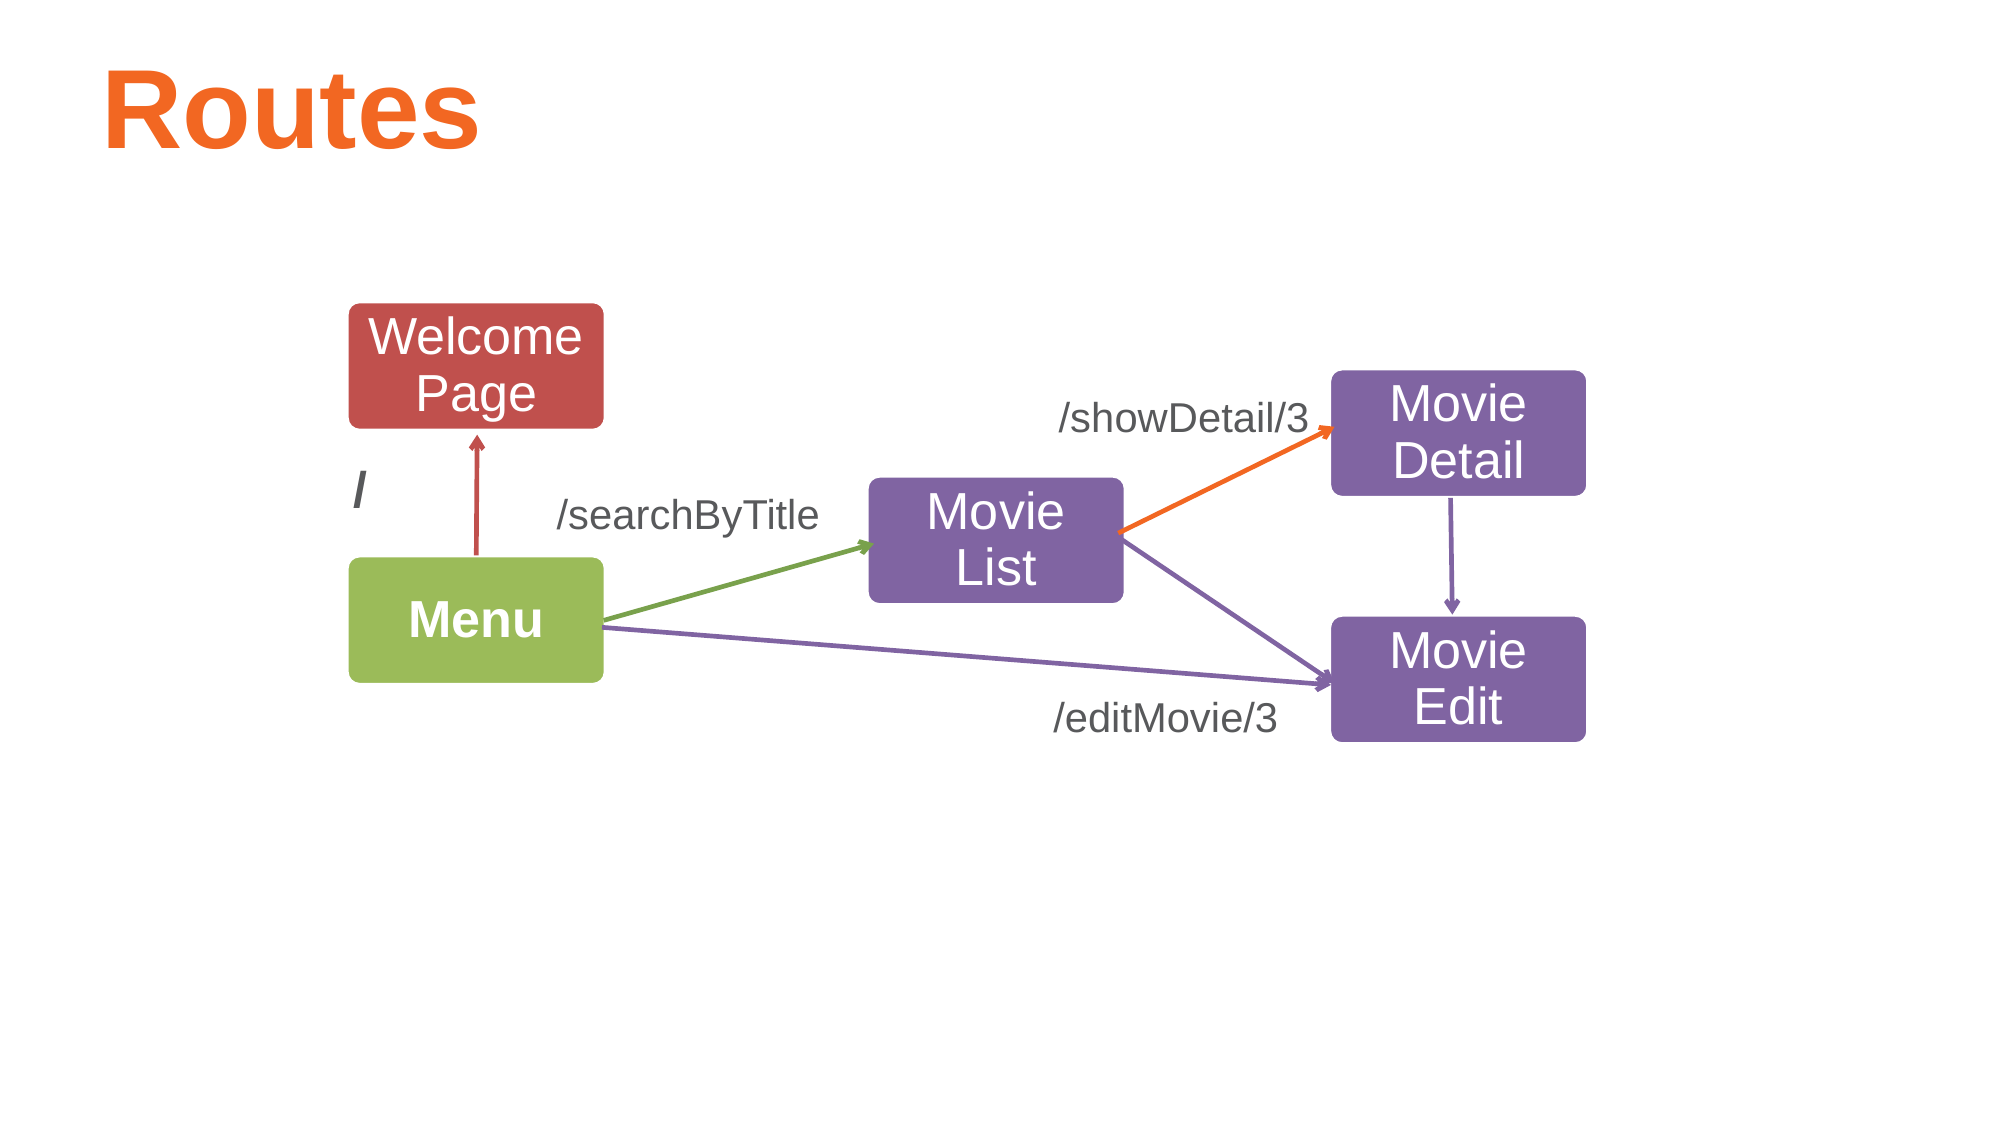

# Routes
Welcome Page
Movie Detail
/showDetail/3
/
Movie
List
/searchByTitle
Menu
Movie
Edit
/editMovie/3